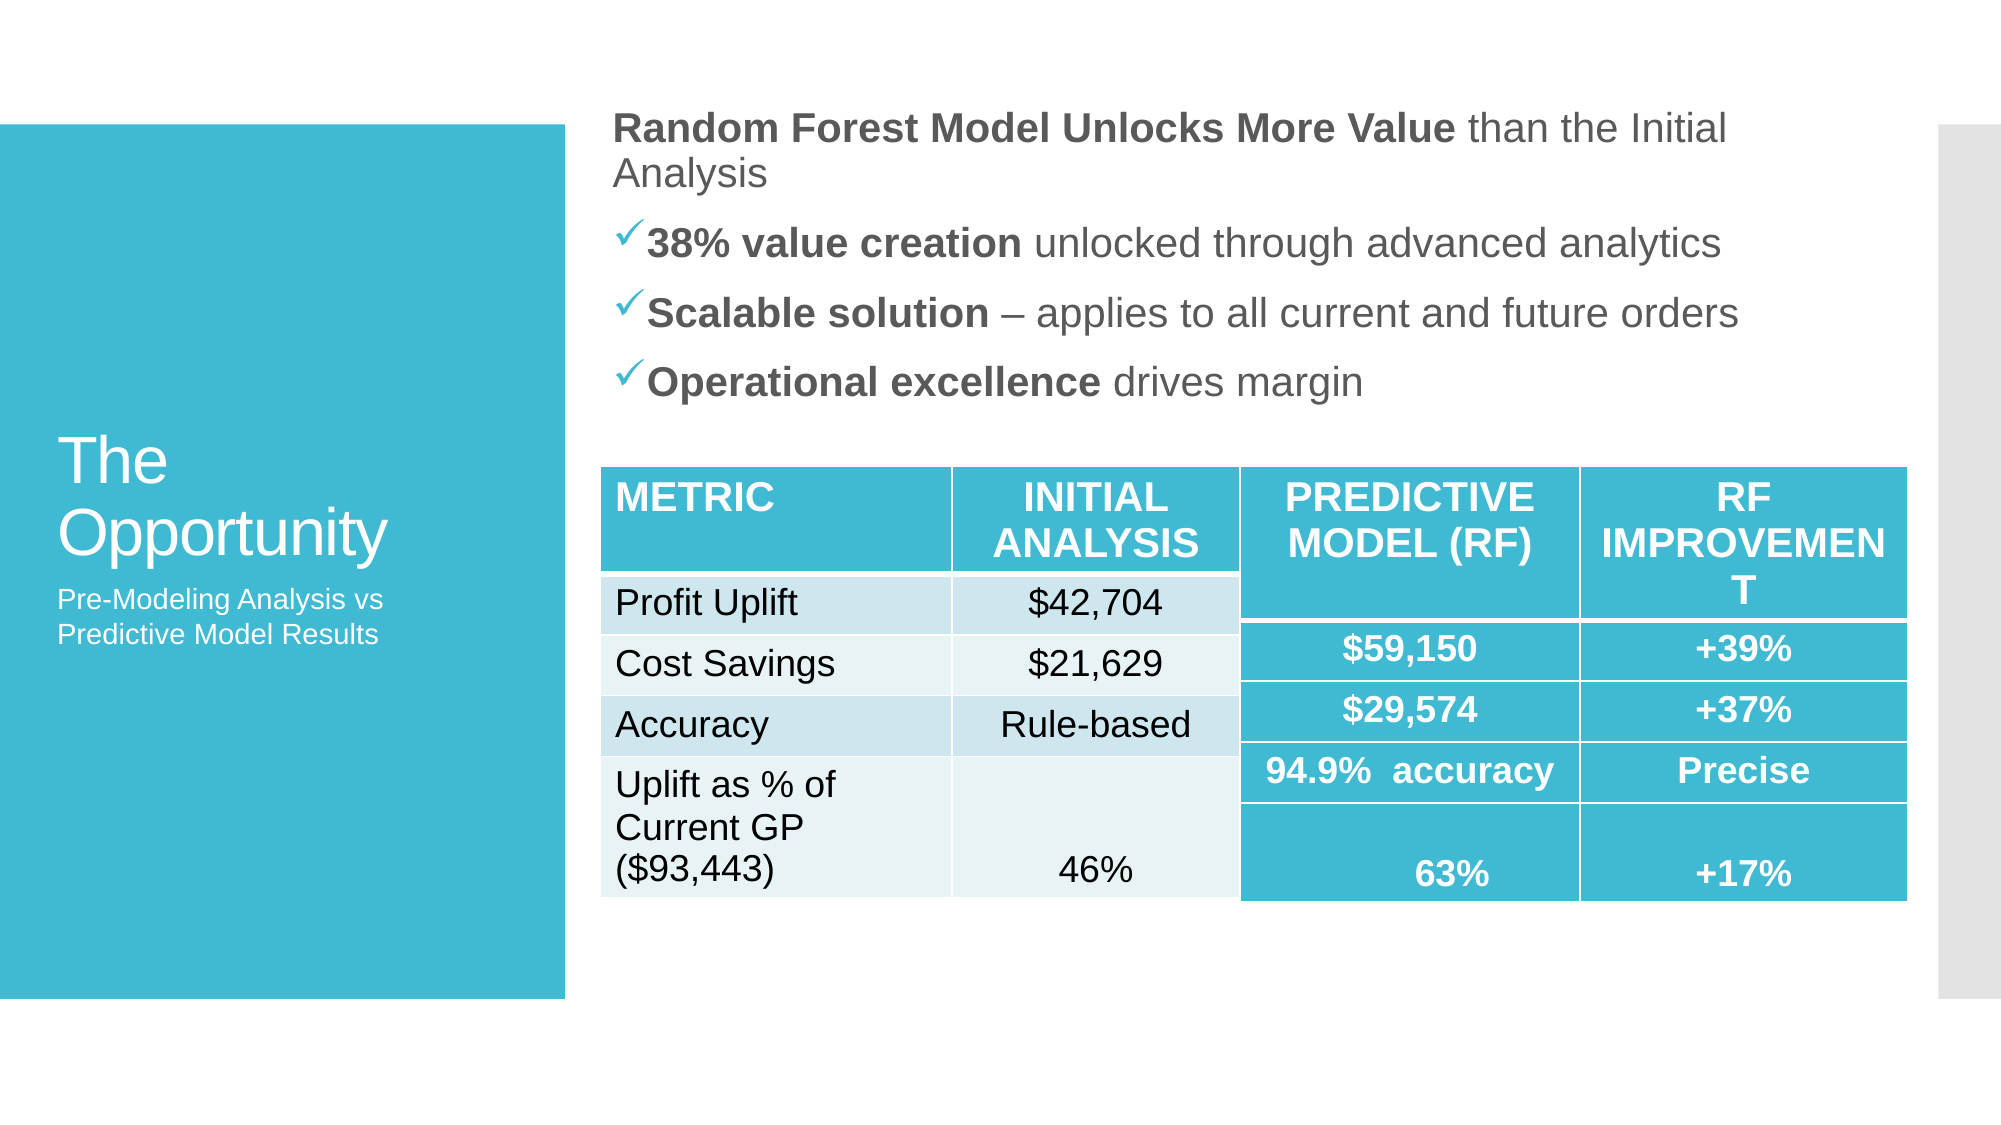

Random Forest Model Unlocks More Value than the Initial Analysis
38% value creation unlocked through advanced analytics
Scalable solution – applies to all current and future orders
Operational excellence drives margin

# The Opportunity
| METRIC | INITIAL ANALYSIS |
| --- | --- |
| Profit Uplift | $42,704 |
| Cost Savings | $21,629 |
| Accuracy | Rule-based |
| Uplift as % of Current GP ($93,443) | 46% |
| PREDICTIVE MODEL (RF) | RF IMPROVEMENT |
| --- | --- |
| $59,150 | +39% |
| $29,574 | +37% |
| 94.9% accuracy | Precise |
| 63% | +17% |
Pre-Modeling Analysis vs Predictive Model Results